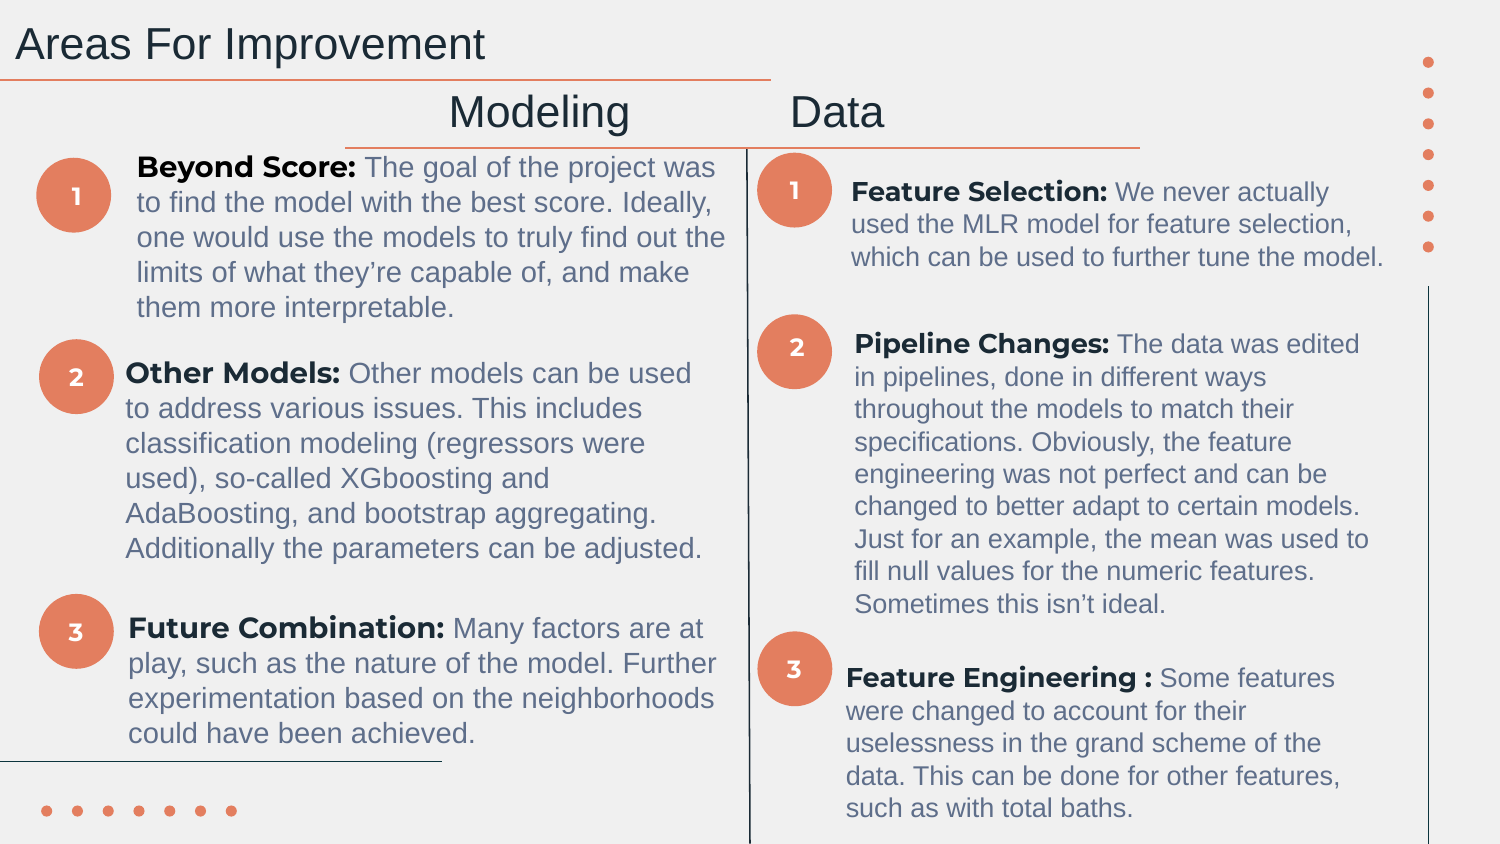

# Areas For Improvement
Modeling
Data

Feature Selection: We never actually used the MLR model for feature selection, which can be used to further tune the model.
1
1
Beyond Score: The goal of the project was to find the model with the best score. Ideally, one would use the models to truly find out the limits of what they’re capable of, and make them more interpretable.
Pipeline Changes: The data was edited in pipelines, done in different ways throughout the models to match their specifications. Obviously, the feature engineering was not perfect and can be changed to better adapt to certain models. Just for an example, the mean was used to fill null values for the numeric features. Sometimes this isn’t ideal.

2

Other Models: Other models can be used to address various issues. This includes classification modeling (regressors were used), so-called XGboosting and AdaBoosting, and bootstrap aggregating. Additionally the parameters can be adjusted.
2

Future Combination: Many factors are at play, such as the nature of the model. Further experimentation based on the neighborhoods could have been achieved.
3

3
Feature Engineering : Some features were changed to account for their uselessness in the grand scheme of the data. This can be done for other features, such as with total baths.